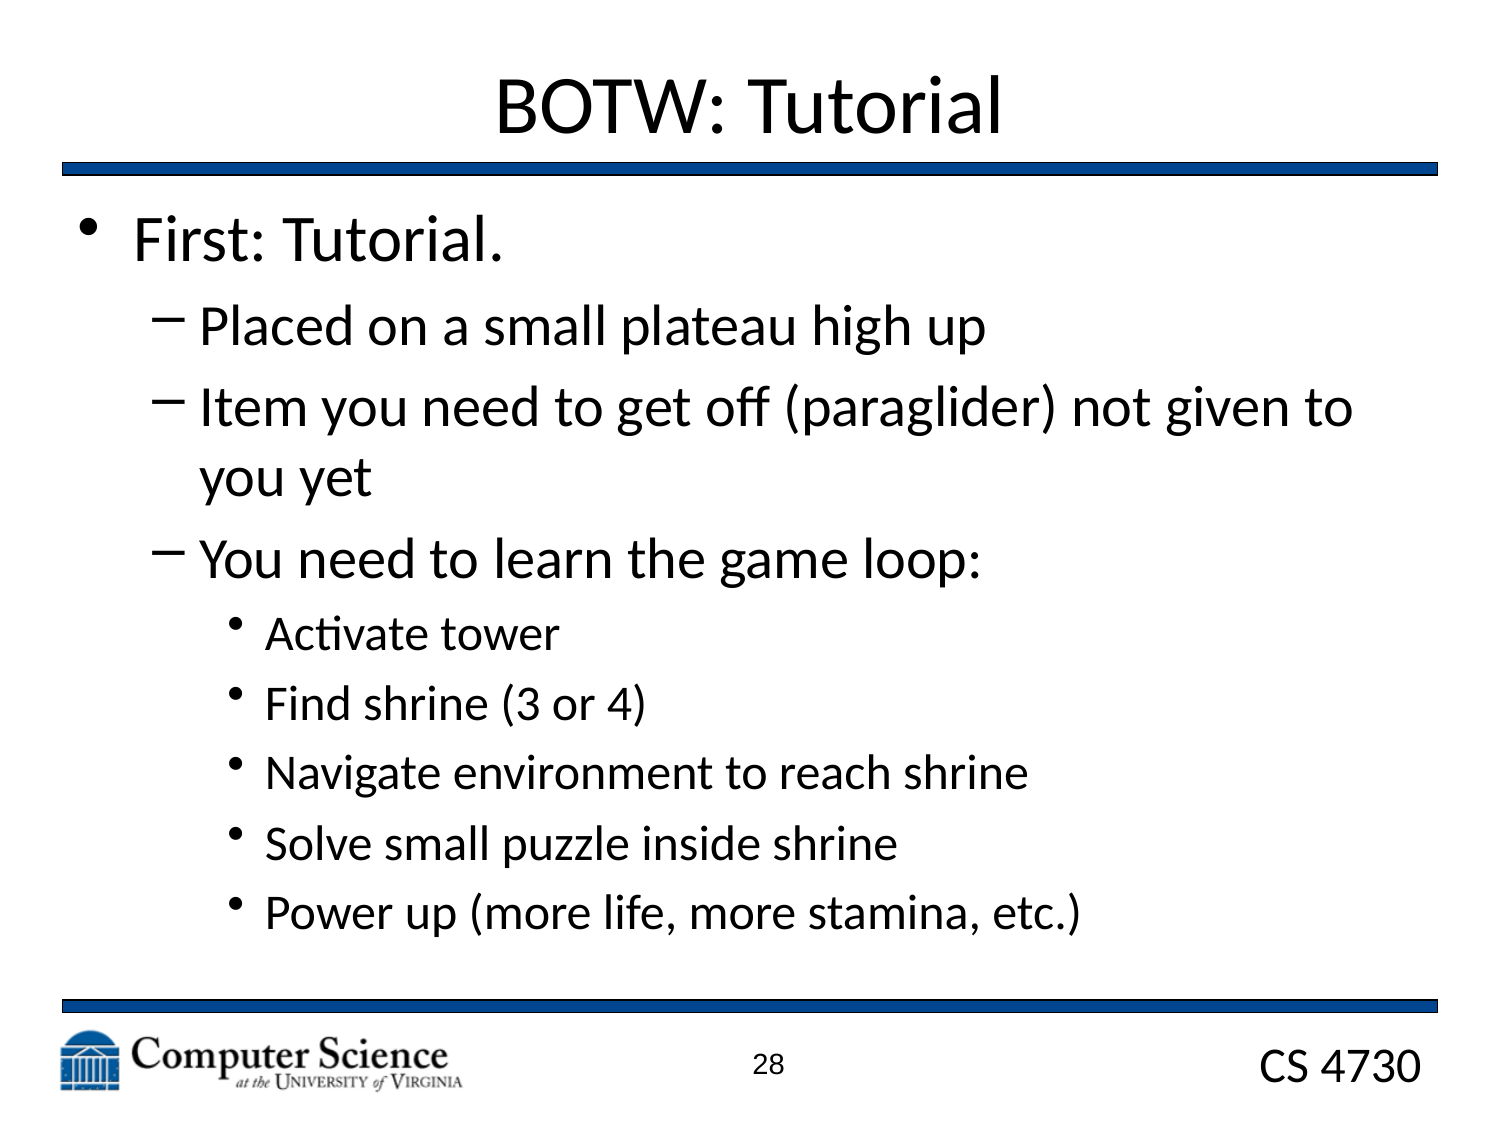

# BOTW: Tutorial
First: Tutorial.
Placed on a small plateau high up
Item you need to get off (paraglider) not given to you yet
You need to learn the game loop:
Activate tower
Find shrine (3 or 4)
Navigate environment to reach shrine
Solve small puzzle inside shrine
Power up (more life, more stamina, etc.)
28